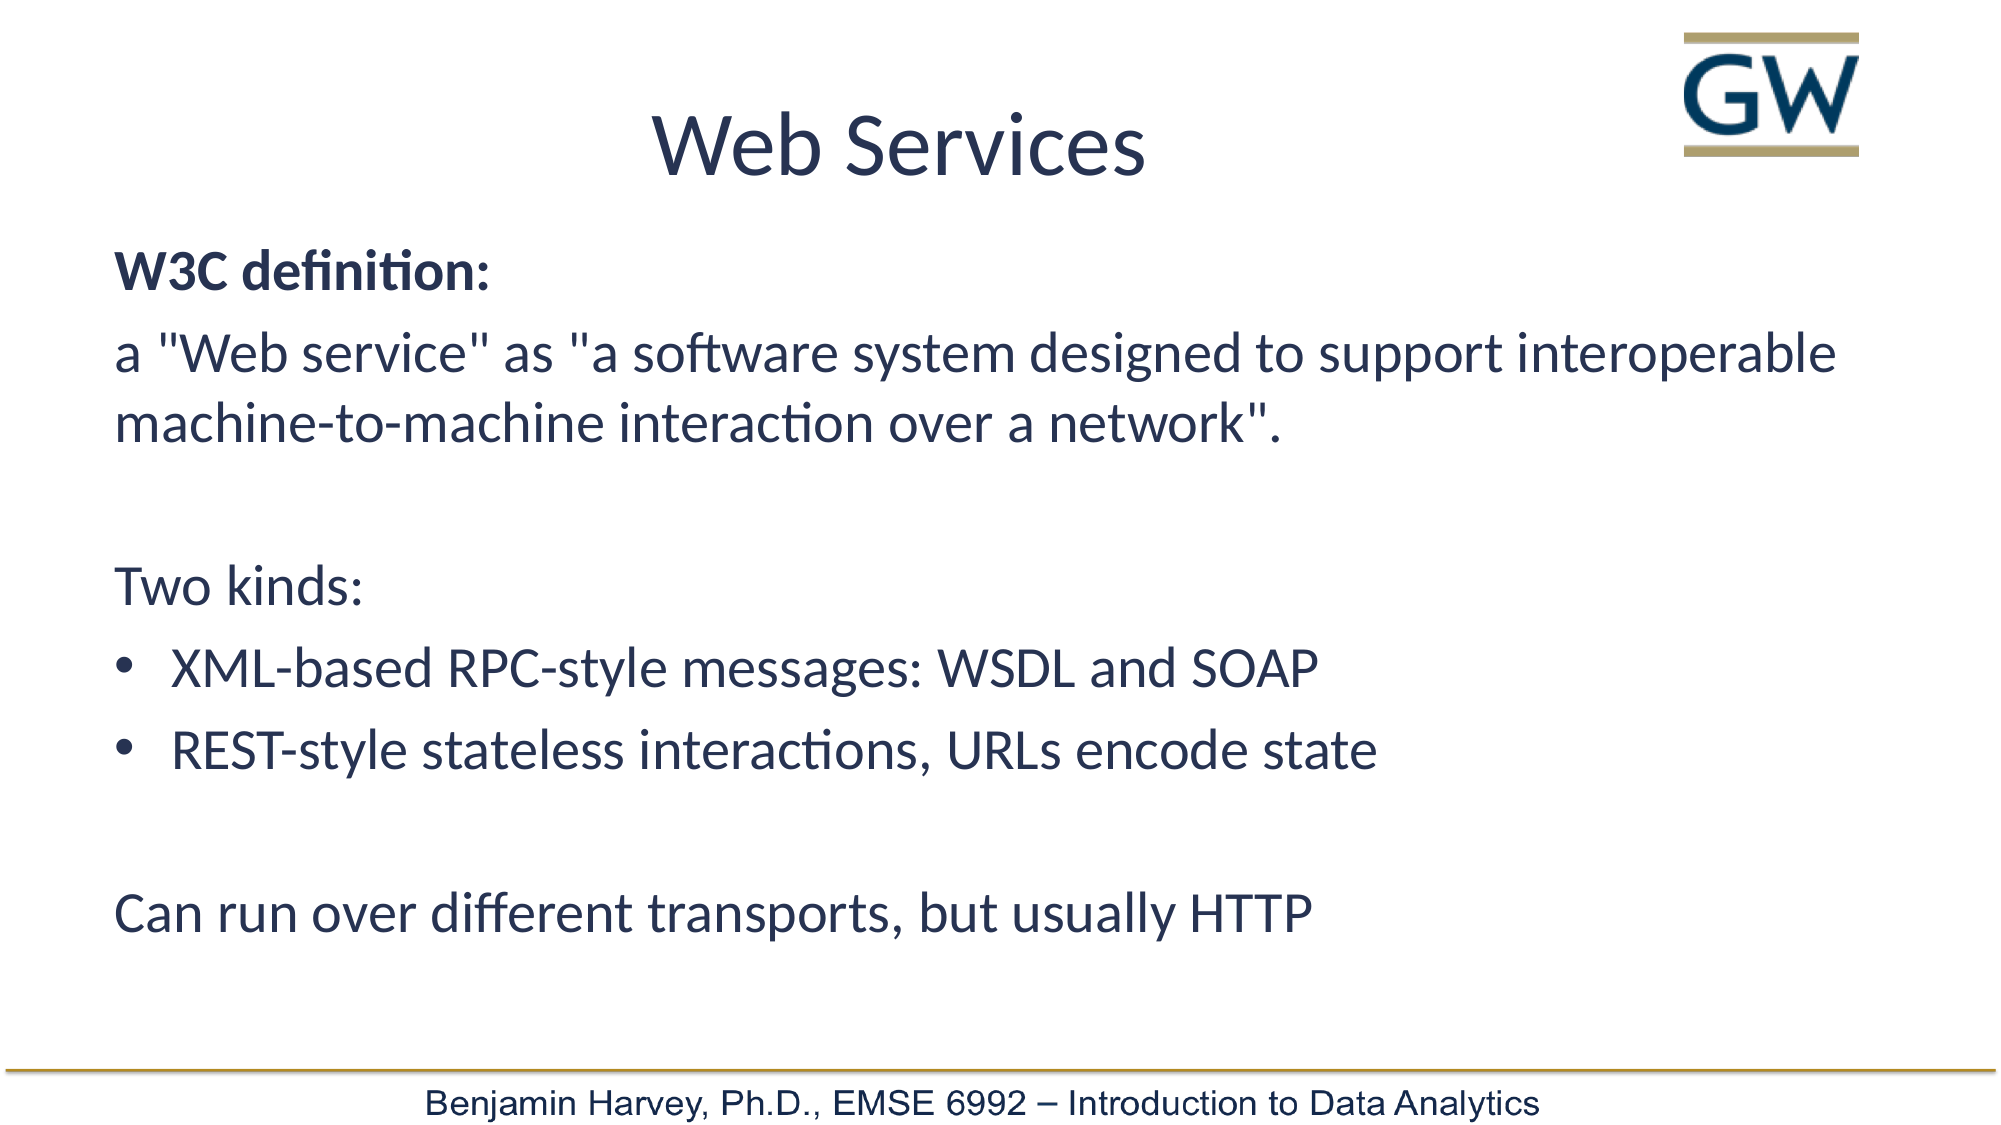

# Web Services
W3C definition:
a "Web service" as "a software system designed to support interoperable machine-to-machine interaction over a network".

Two kinds:
XML-based RPC-style messages: WSDL and SOAP
REST-style stateless interactions, URLs encode state

Can run over different transports, but usually HTTP